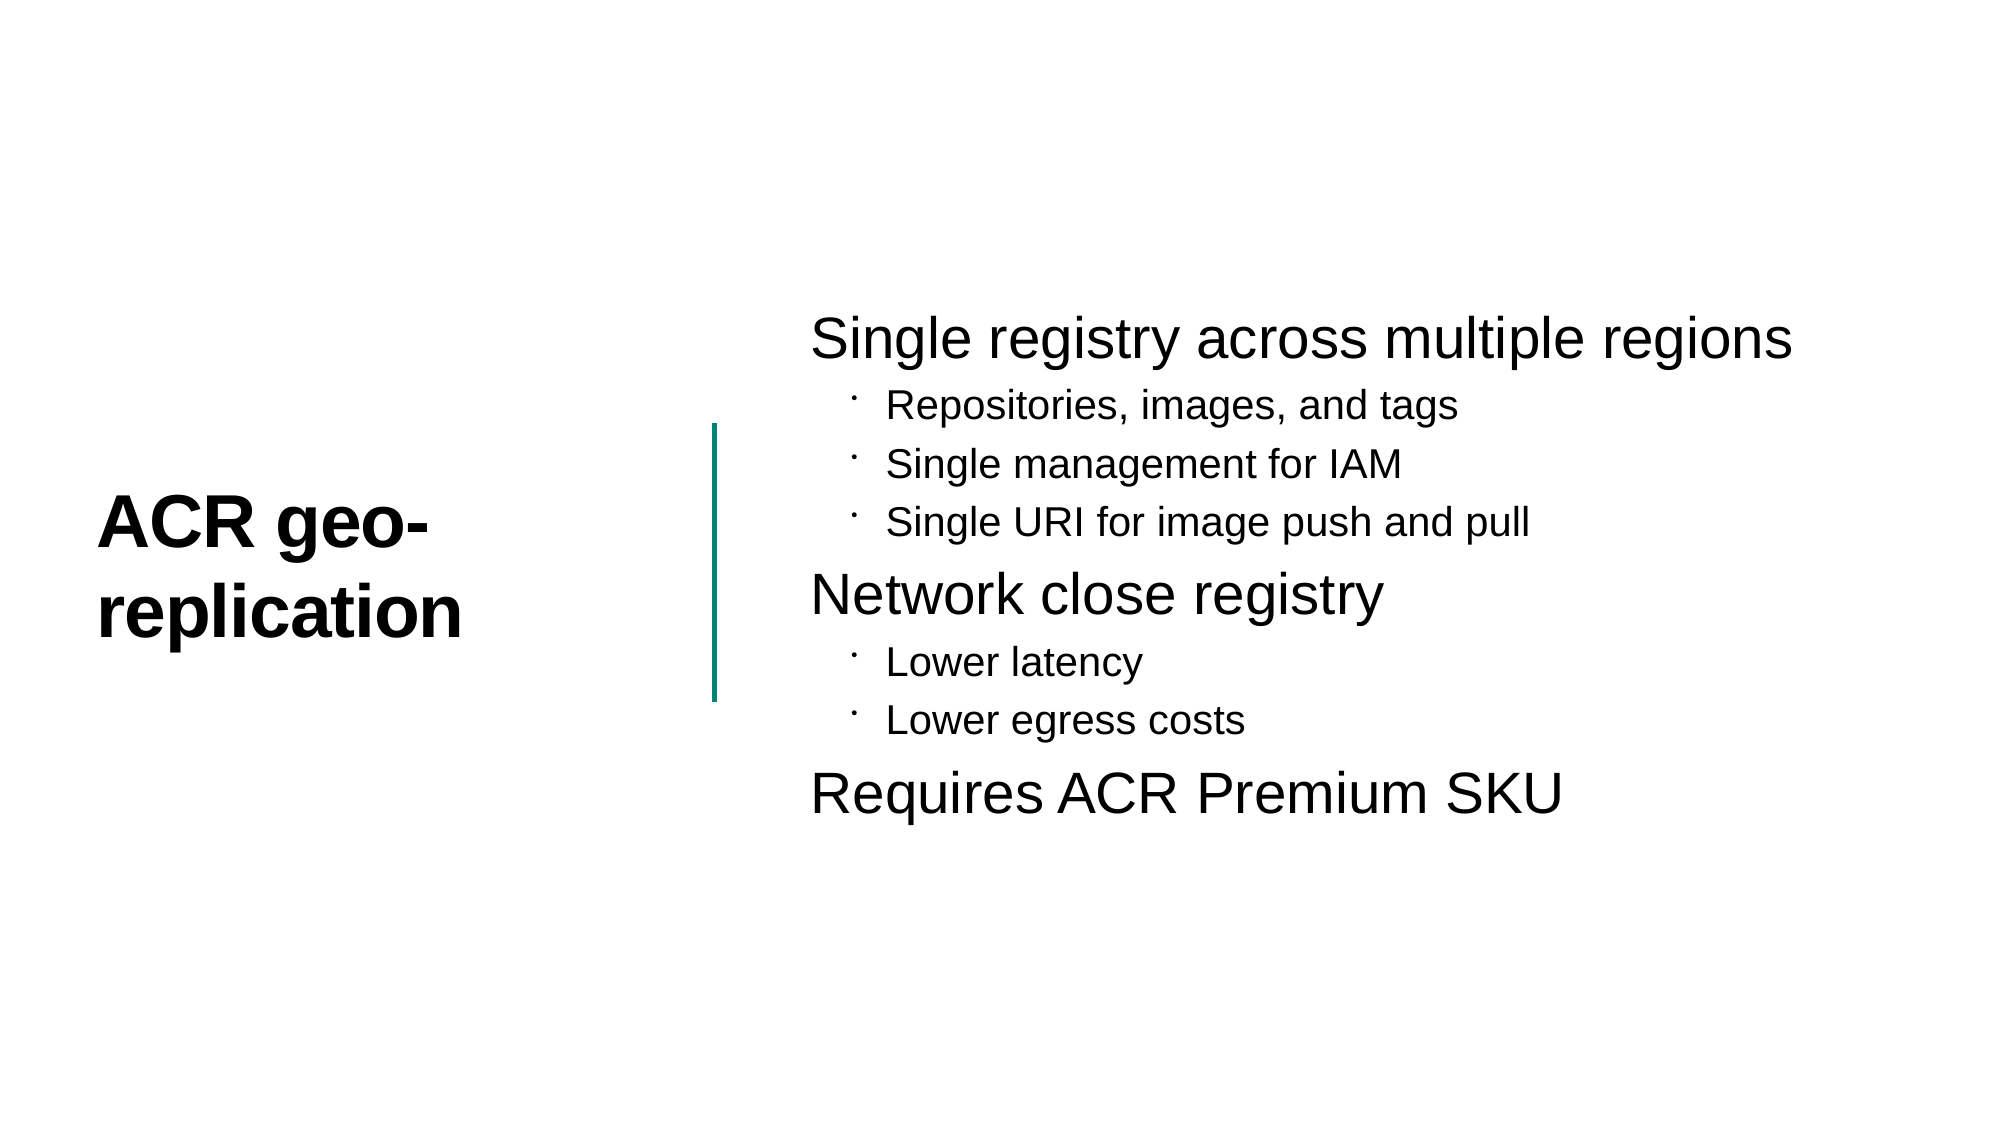

# ACR geo-replication
Single registry across multiple regions
Repositories, images, and tags
Single management for IAM
Single URI for image push and pull
Network close registry
Lower latency
Lower egress costs
Requires ACR Premium SKU